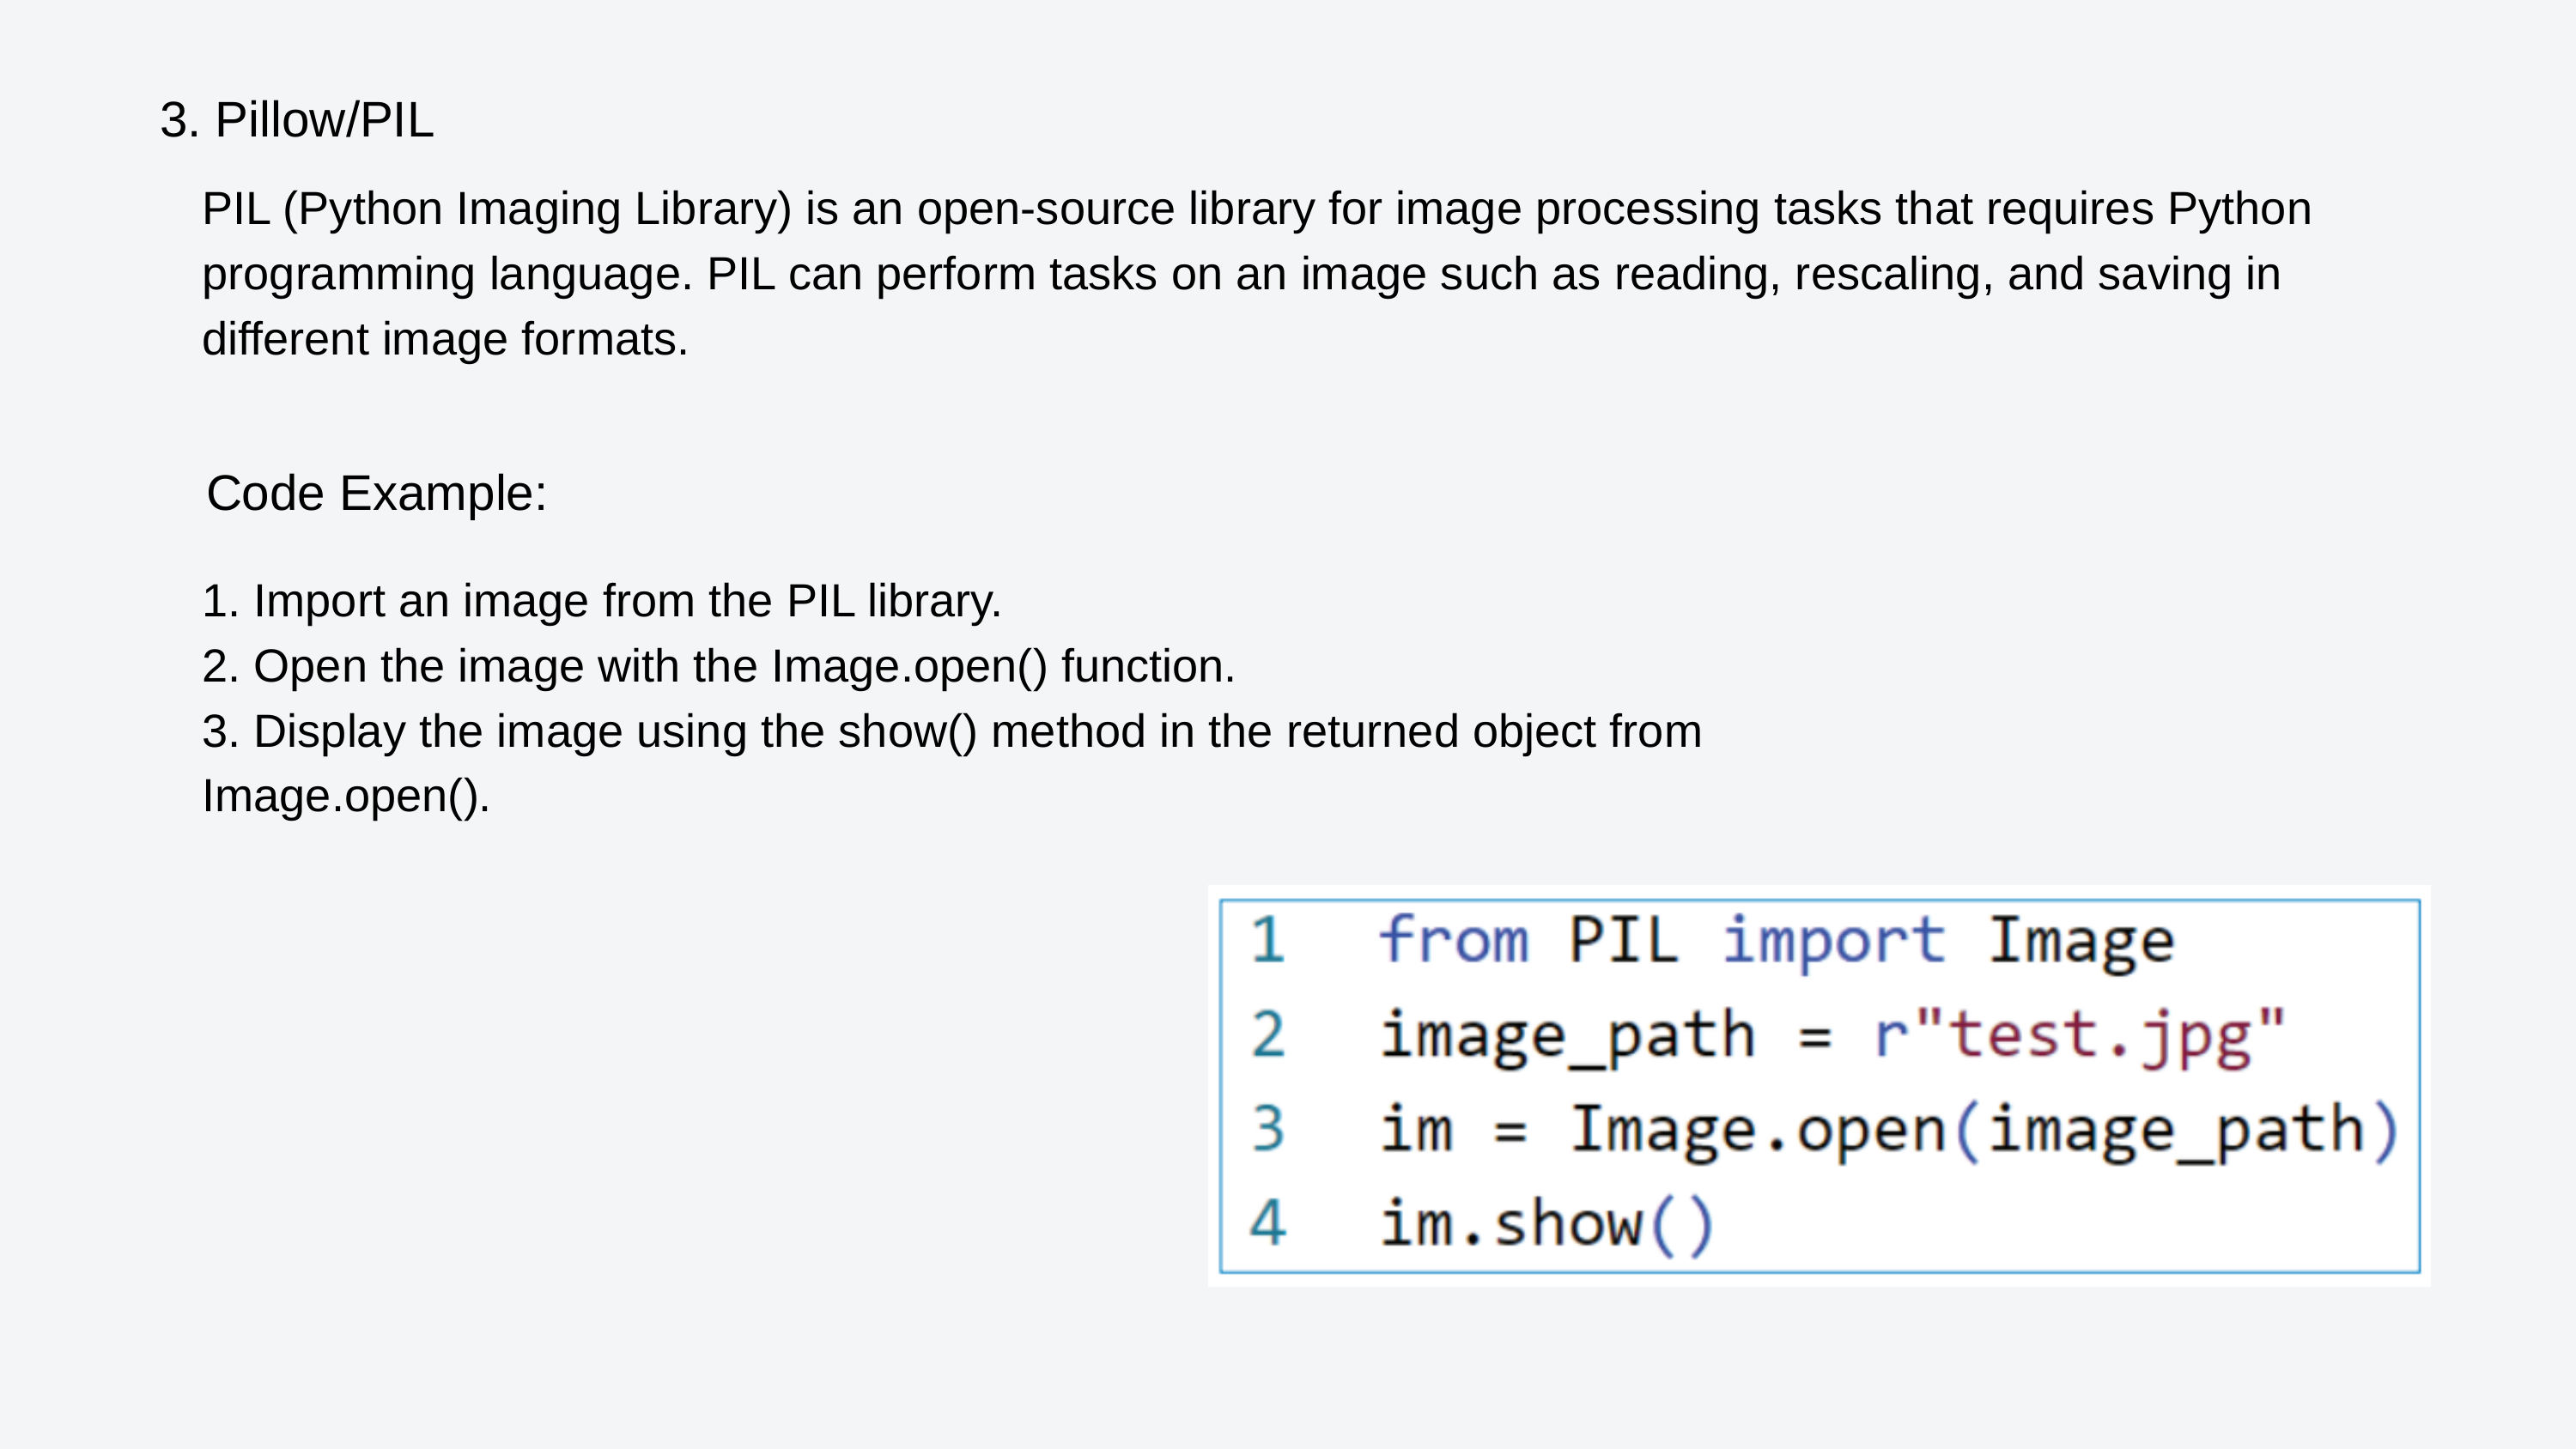

3. Pillow/PIL
PIL (Python Imaging Library) is an open-source library for image processing tasks that requires Python programming language. PIL can perform tasks on an image such as reading, rescaling, and saving in different image formats.
Code Example:
1. Import an image from the PIL library.
2. Open the image with the Image.open() function.
3. Display the image using the show() method in the returned object from Image.open().